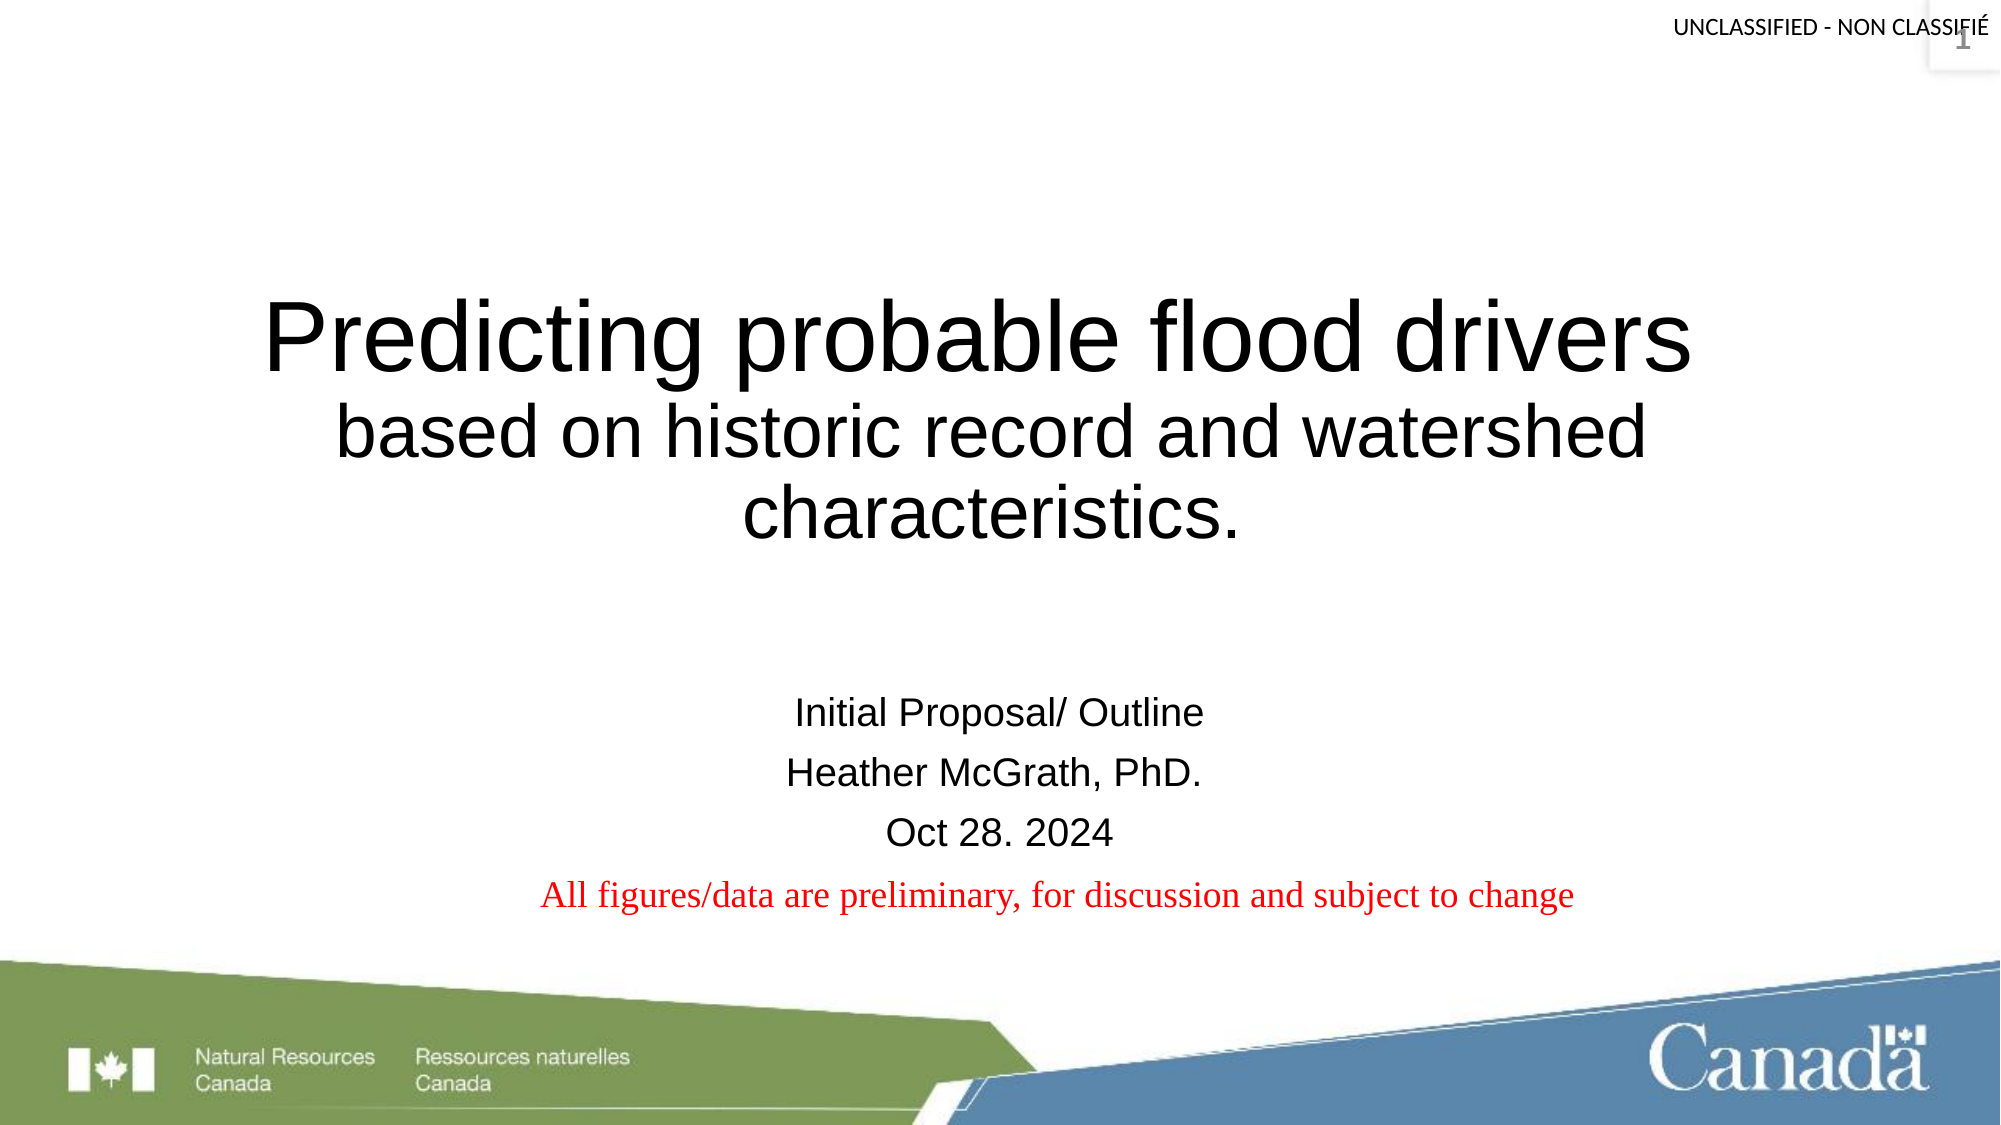

1
# Predicting probable flood drivers based on historic record and watershed characteristics.
Initial Proposal/ Outline
Heather McGrath, PhD.
Oct 28. 2024
All figures/data are preliminary, for discussion and subject to change